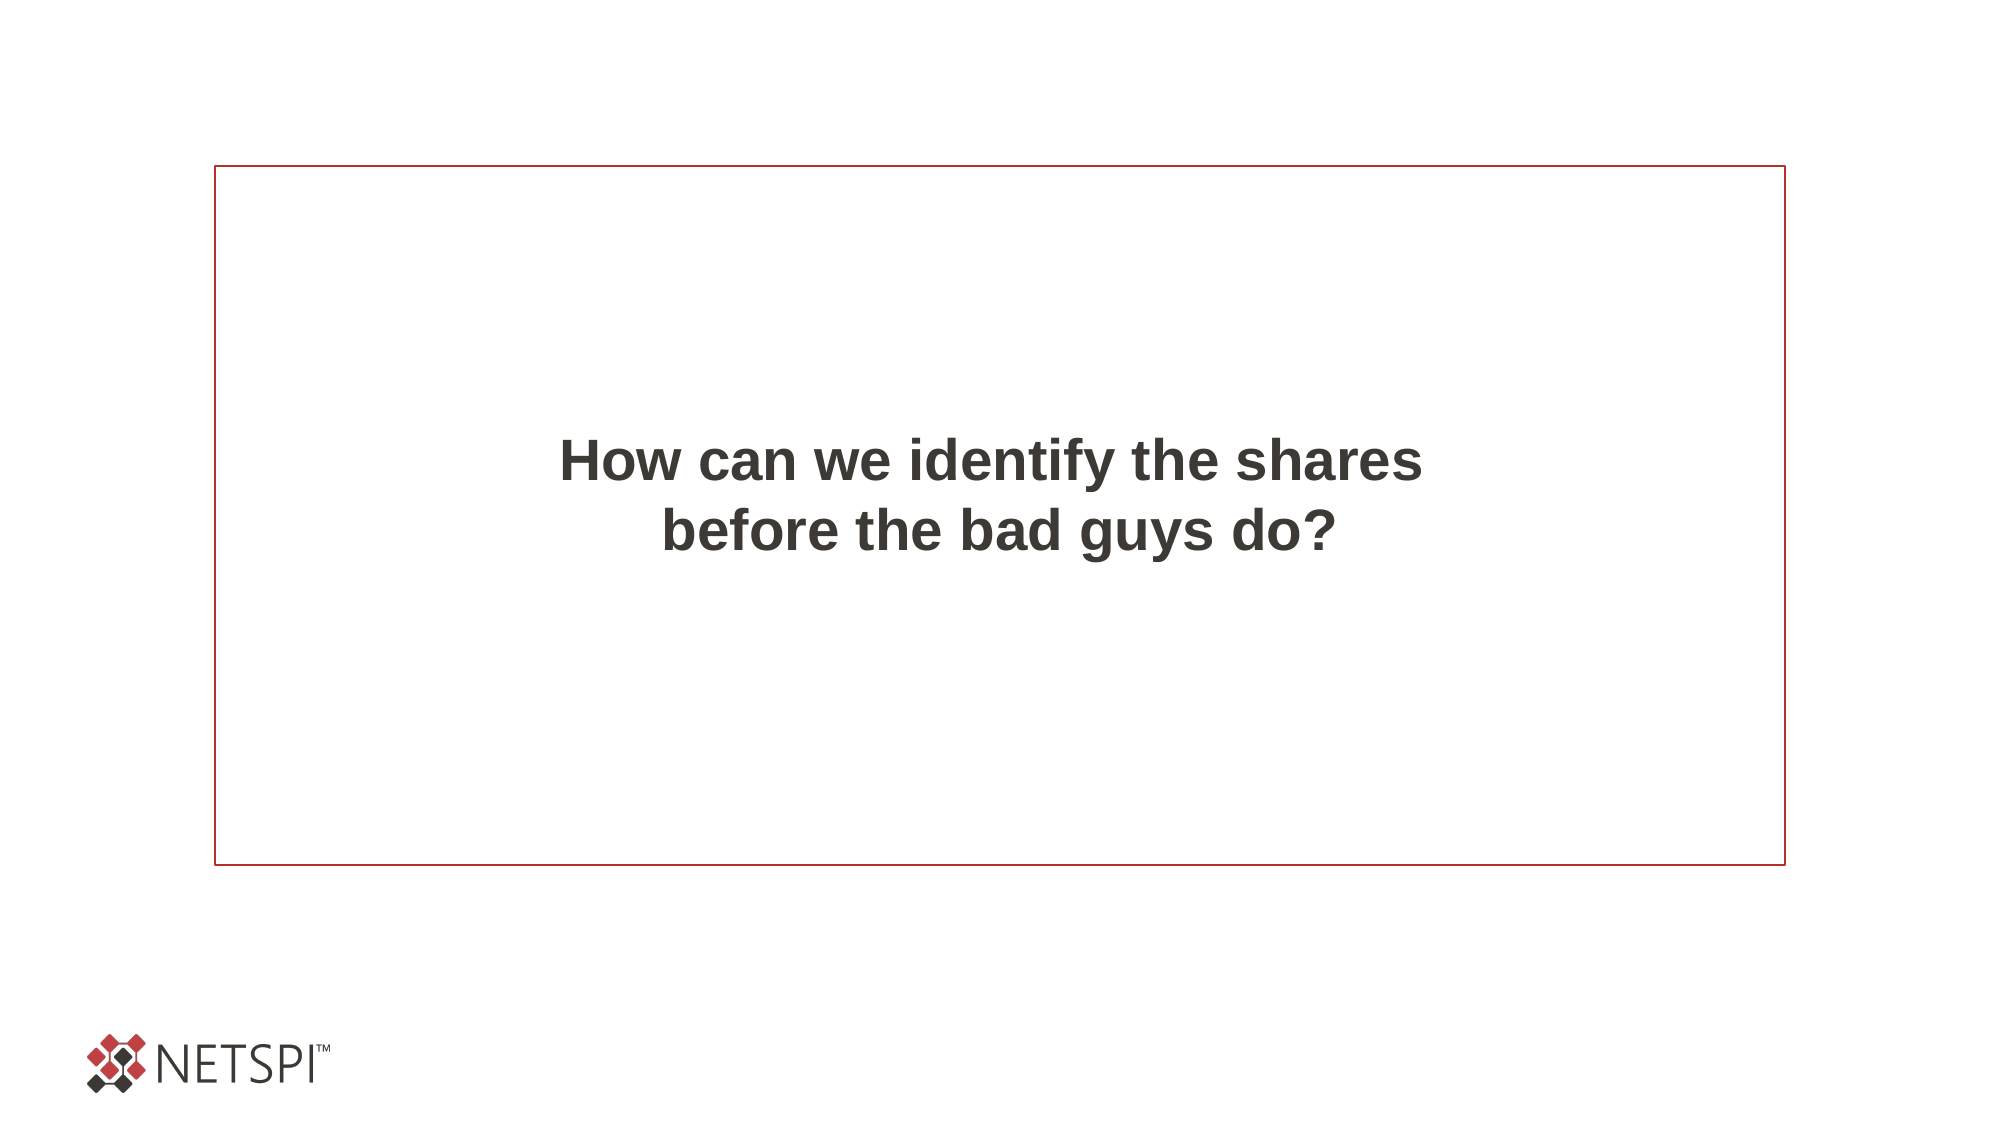

How can we identify the shares
before the bad guys do?